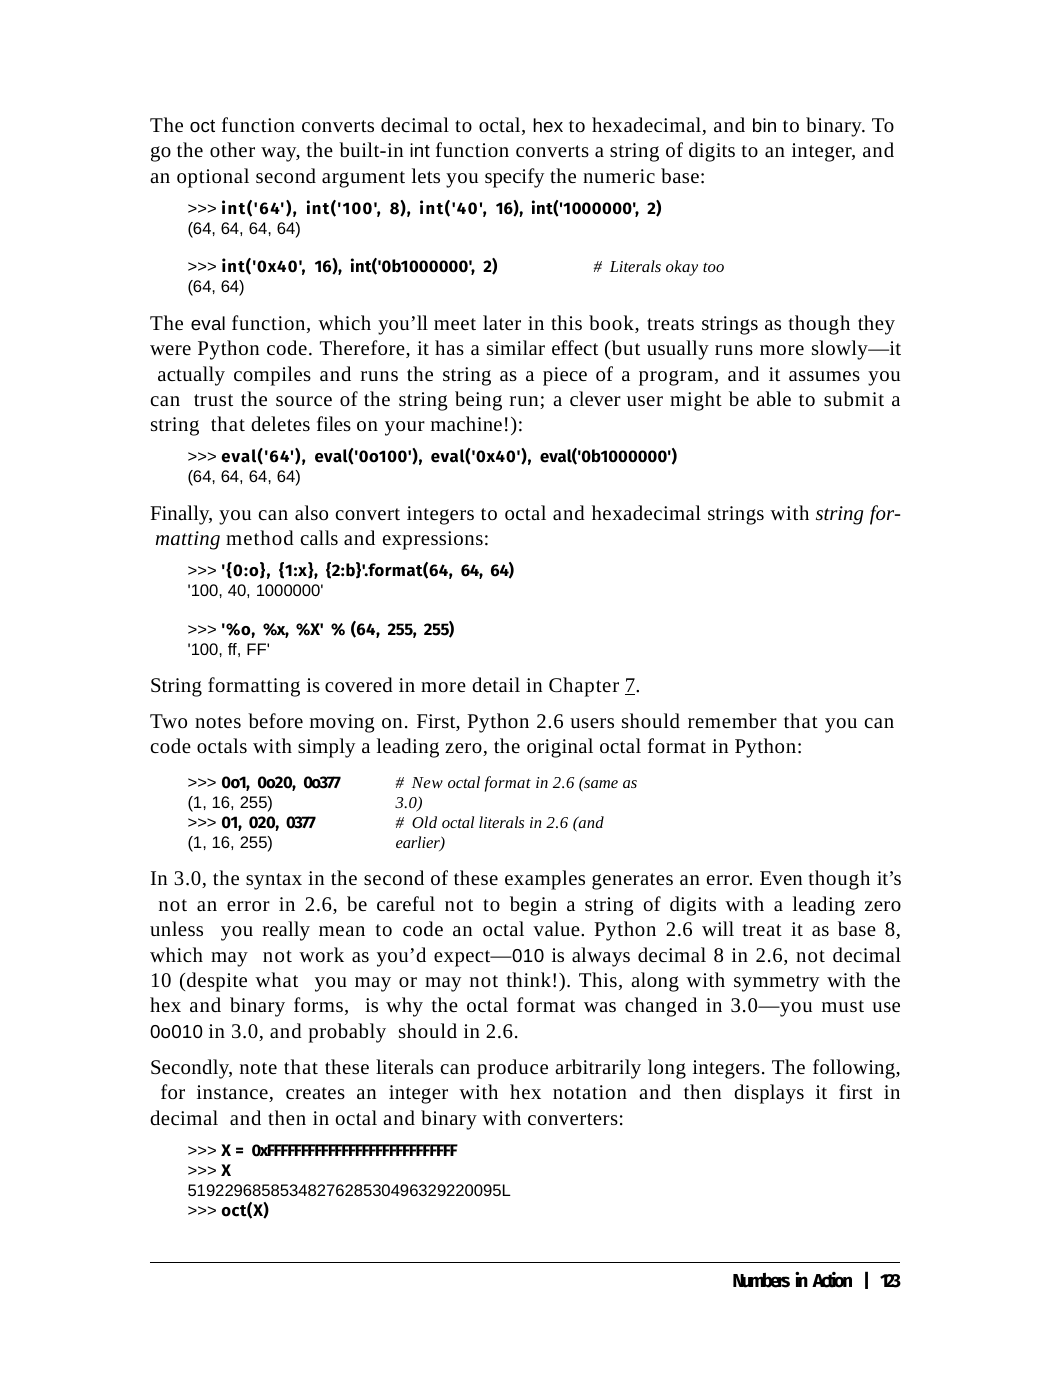

The oct function converts decimal to octal, hex to hexadecimal, and bin to binary. To  go the other way, the built-in int function converts a string of digits to an integer, and  an optional second argument lets you specify the numeric base:
>>> int('64'), int('100', 8), int('40', 16), int('1000000', 2)
(64, 64, 64, 64)

>>> int('0x40', 16), int('0b1000000', 2)	# Literals okay too
(64, 64)
The eval function, which you’ll meet later in this book, treats strings as though they  were Python code. Therefore, it has a similar effect (but usually runs more slowly—it  actually compiles and runs the string as a piece of a program, and it assumes you can  trust the source of the string being run; a clever user might be able to submit a string  that deletes files on your machine!):
>>> eval('64'), eval('0o100'), eval('0x40'), eval('0b1000000')
(64, 64, 64, 64)
Finally, you can also convert integers to octal and hexadecimal strings with string for-  matting method calls and expressions:
>>> '{0:o}, {1:x}, {2:b}'.format(64, 64, 64)
'100, 40, 1000000'

>>> '%o, %x, %X' % (64, 255, 255)
'100, ff, FF'
String formatting is covered in more detail in Chapter 7.
Two notes before moving on. First, Python 2.6 users should remember that you can  code octals with simply a leading zero, the original octal format in Python:
>>> 0o1, 0o20, 0o377
(1, 16, 255)
>>> 01, 020, 0377
(1, 16, 255)
# New octal format in 2.6 (same as 3.0)
# Old octal literals in 2.6 (and earlier)
In 3.0, the syntax in the second of these examples generates an error. Even though it’s  not an error in 2.6, be careful not to begin a string of digits with a leading zero unless  you really mean to code an octal value. Python 2.6 will treat it as base 8, which may  not work as you’d expect—010 is always decimal 8 in 2.6, not decimal 10 (despite what  you may or may not think!). This, along with symmetry with the hex and binary forms,  is why the octal format was changed in 3.0—you must use 0o010 in 3.0, and probably  should in 2.6.
Secondly, note that these literals can produce arbitrarily long integers. The following,  for instance, creates an integer with hex notation and then displays it first in decimal  and then in octal and binary with converters:
>>> X = 0xFFFFFFFFFFFFFFFFFFFFFFFFFFFF
>>> X
5192296858534827628530496329220095L
>>> oct(X)

Numbers in Action  |  123